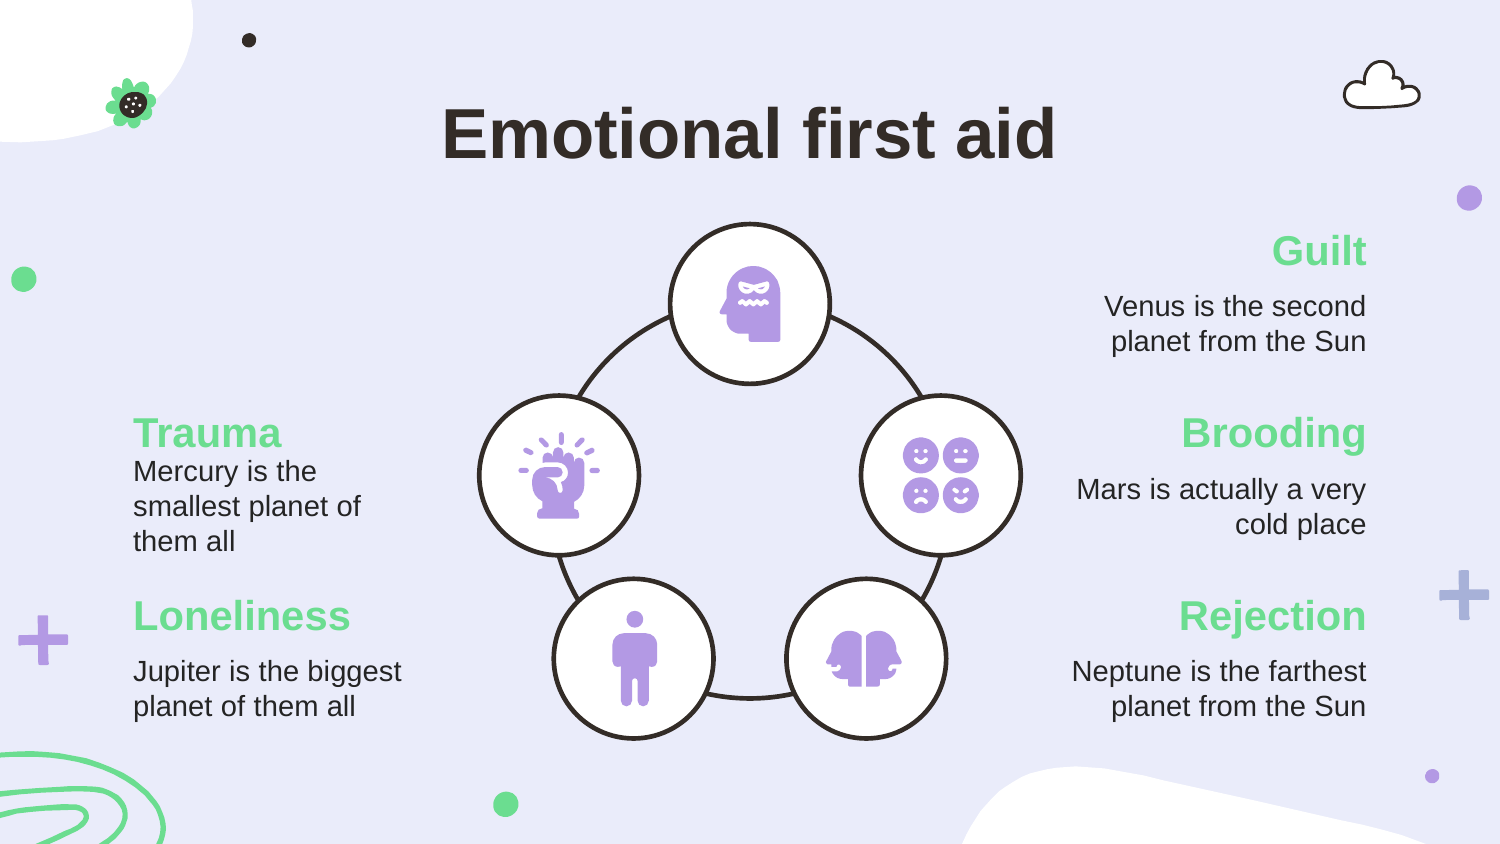

# Emotional first aid
Guilt

Venus is the second planet from the Sun

Trauma
Brooding

Mercury is the smallest planet of them all
Mars is actually a very cold place
Loneliness
Rejection

Jupiter is the biggest planet of them all
Neptune is the farthest planet from the Sun